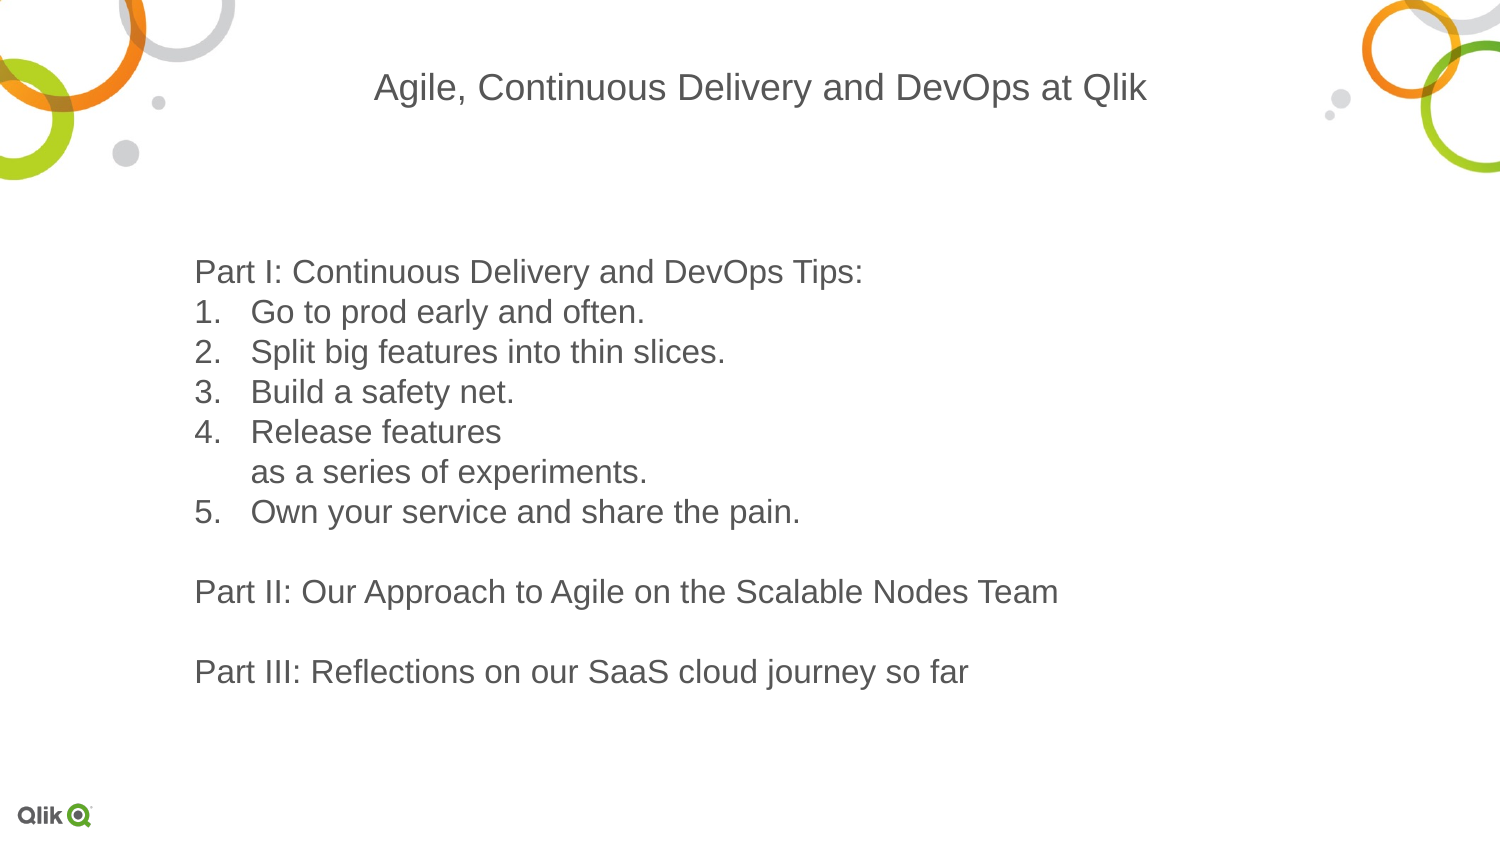

Agile, Continuous Delivery and DevOps at Qlik
Part I: Continuous Delivery and DevOps Tips:
Go to prod early and often.
Split big features into thin slices.
Build a safety net.
Release features
as a series of experiments.
Own your service and share the pain.

Part II: Our Approach to Agile on the Scalable Nodes Team

Part III: Reflections on our SaaS cloud journey so far